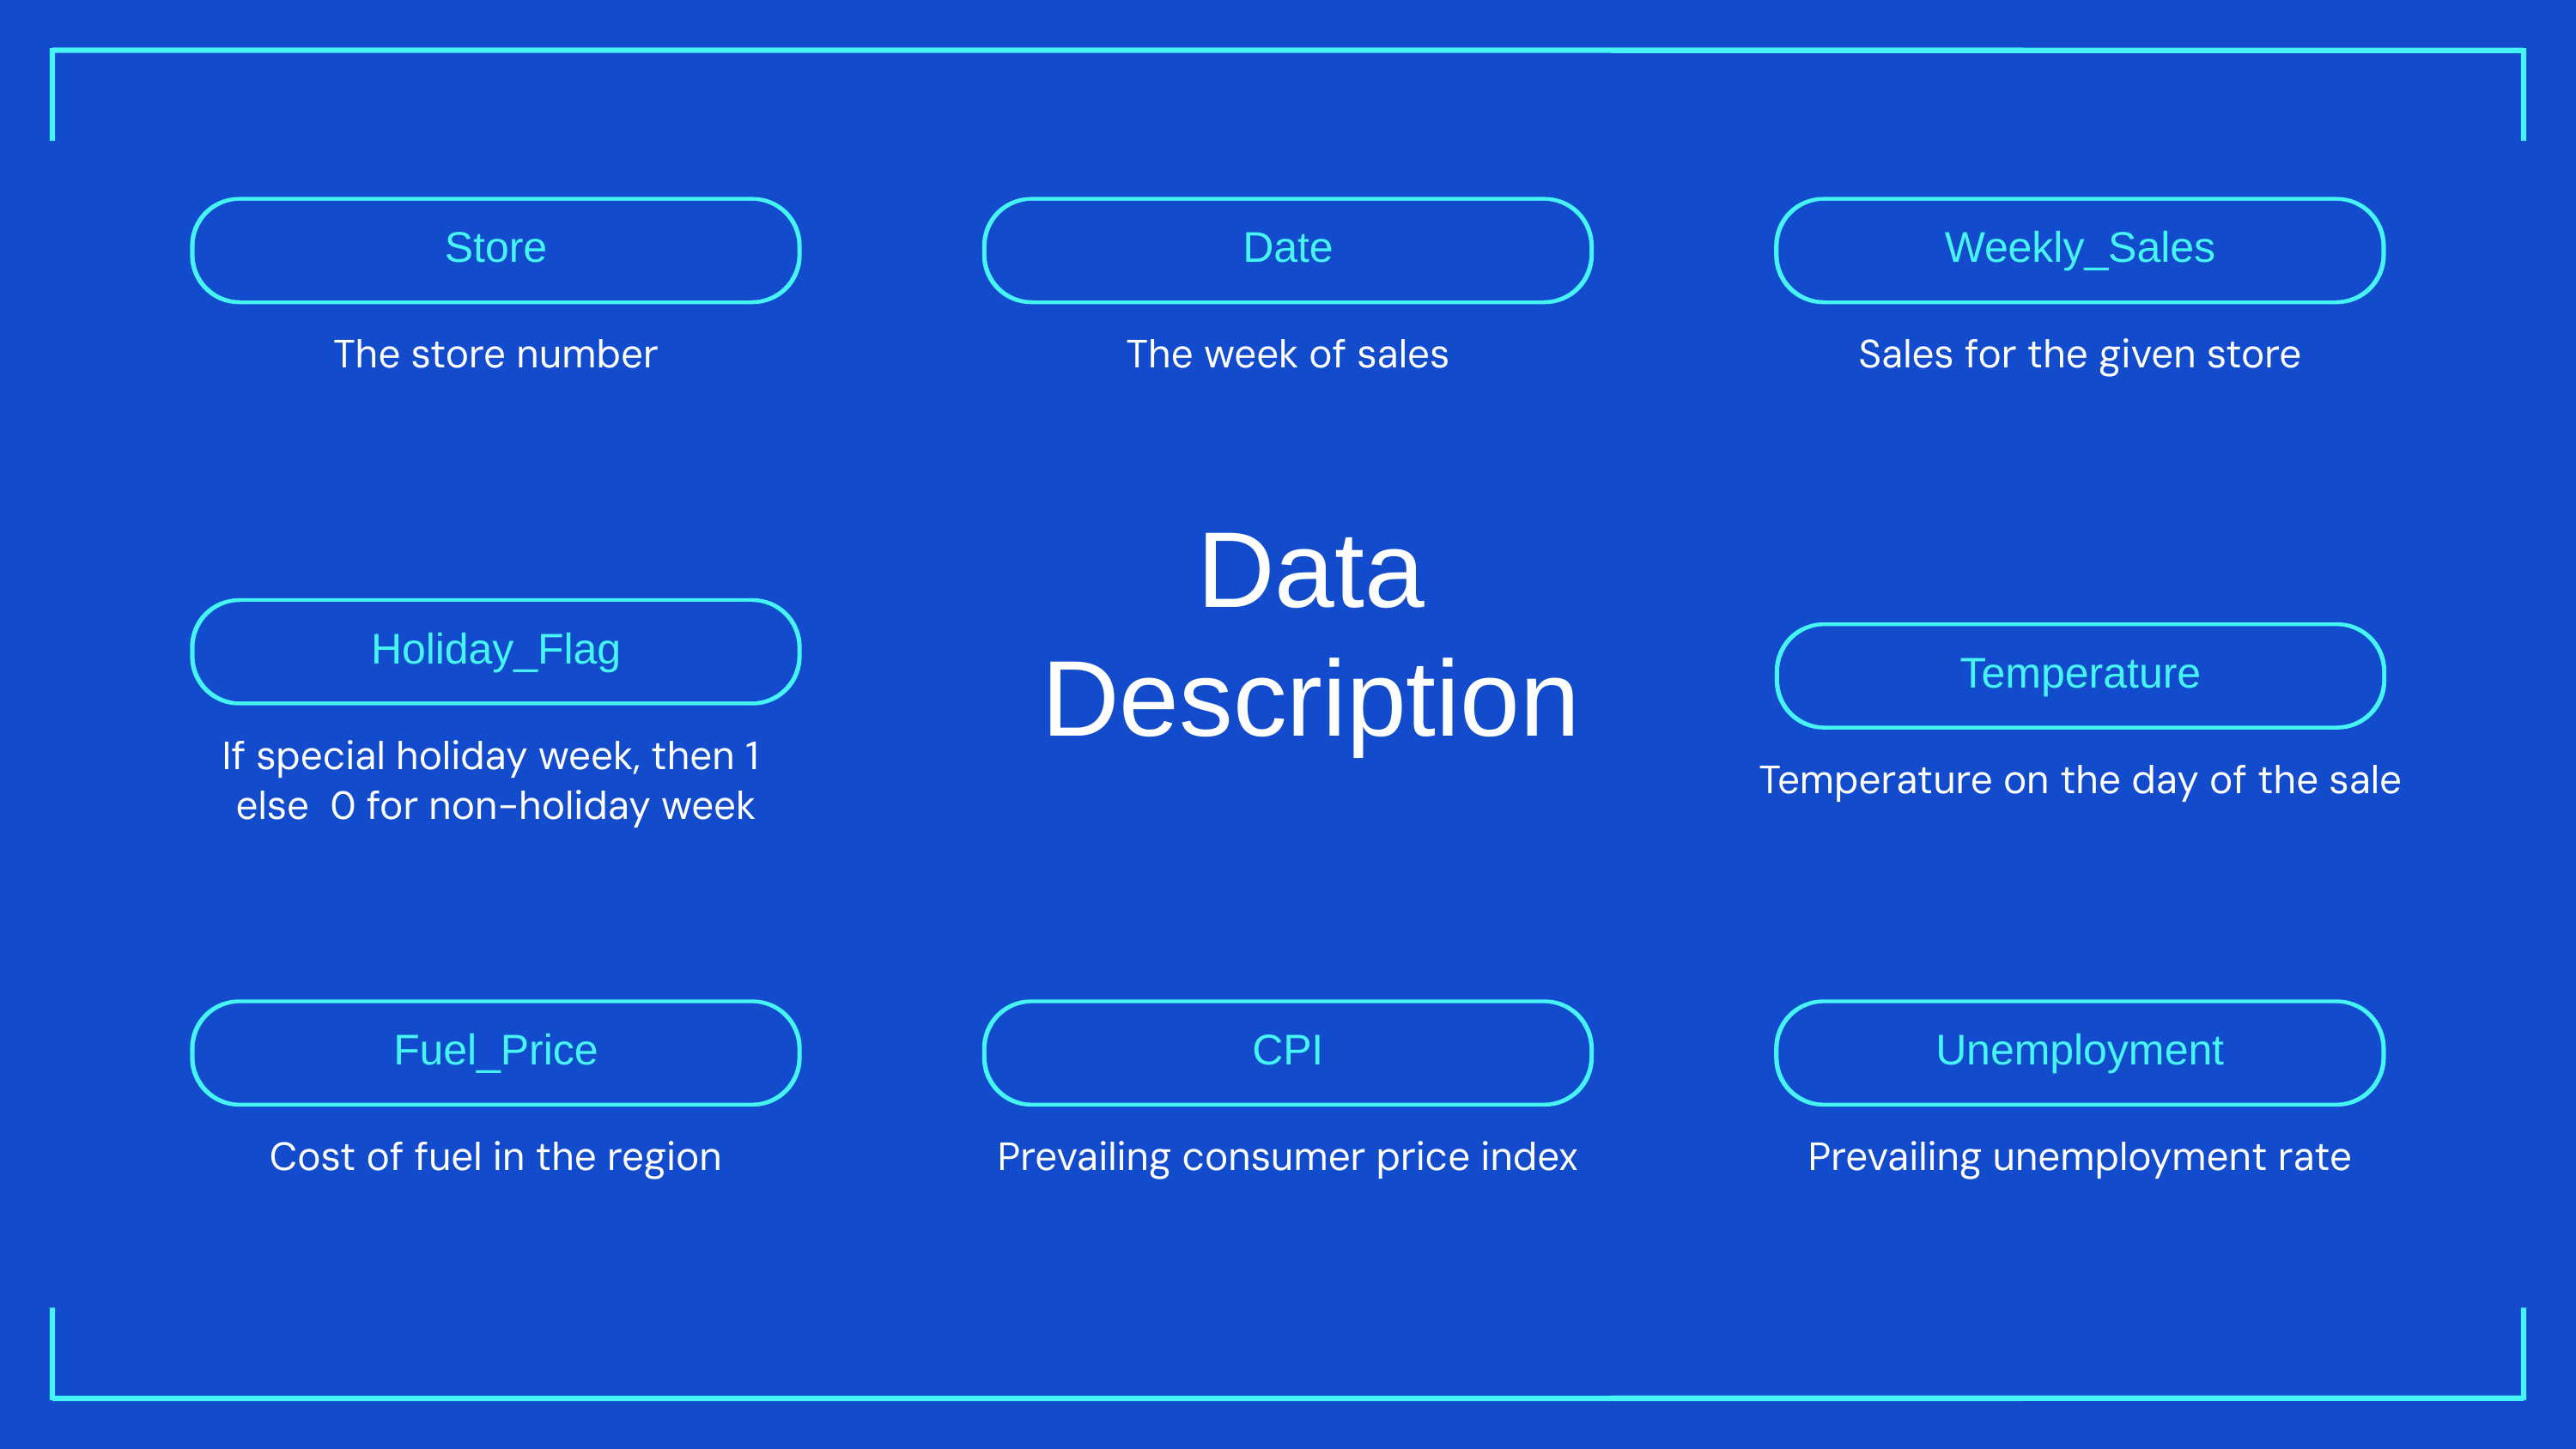

Store

Date

Weekly_Sales
The store number
The week of sales
Sales for the given store
Data Description

Holiday_Flag

Temperature
If special holiday week, then 1
else  0 for non-holiday week
Temperature on the day of the sale

Fuel_Price

CPI

Unemployment
Cost of fuel in the region
Prevailing consumer price index
Prevailing unemployment rate